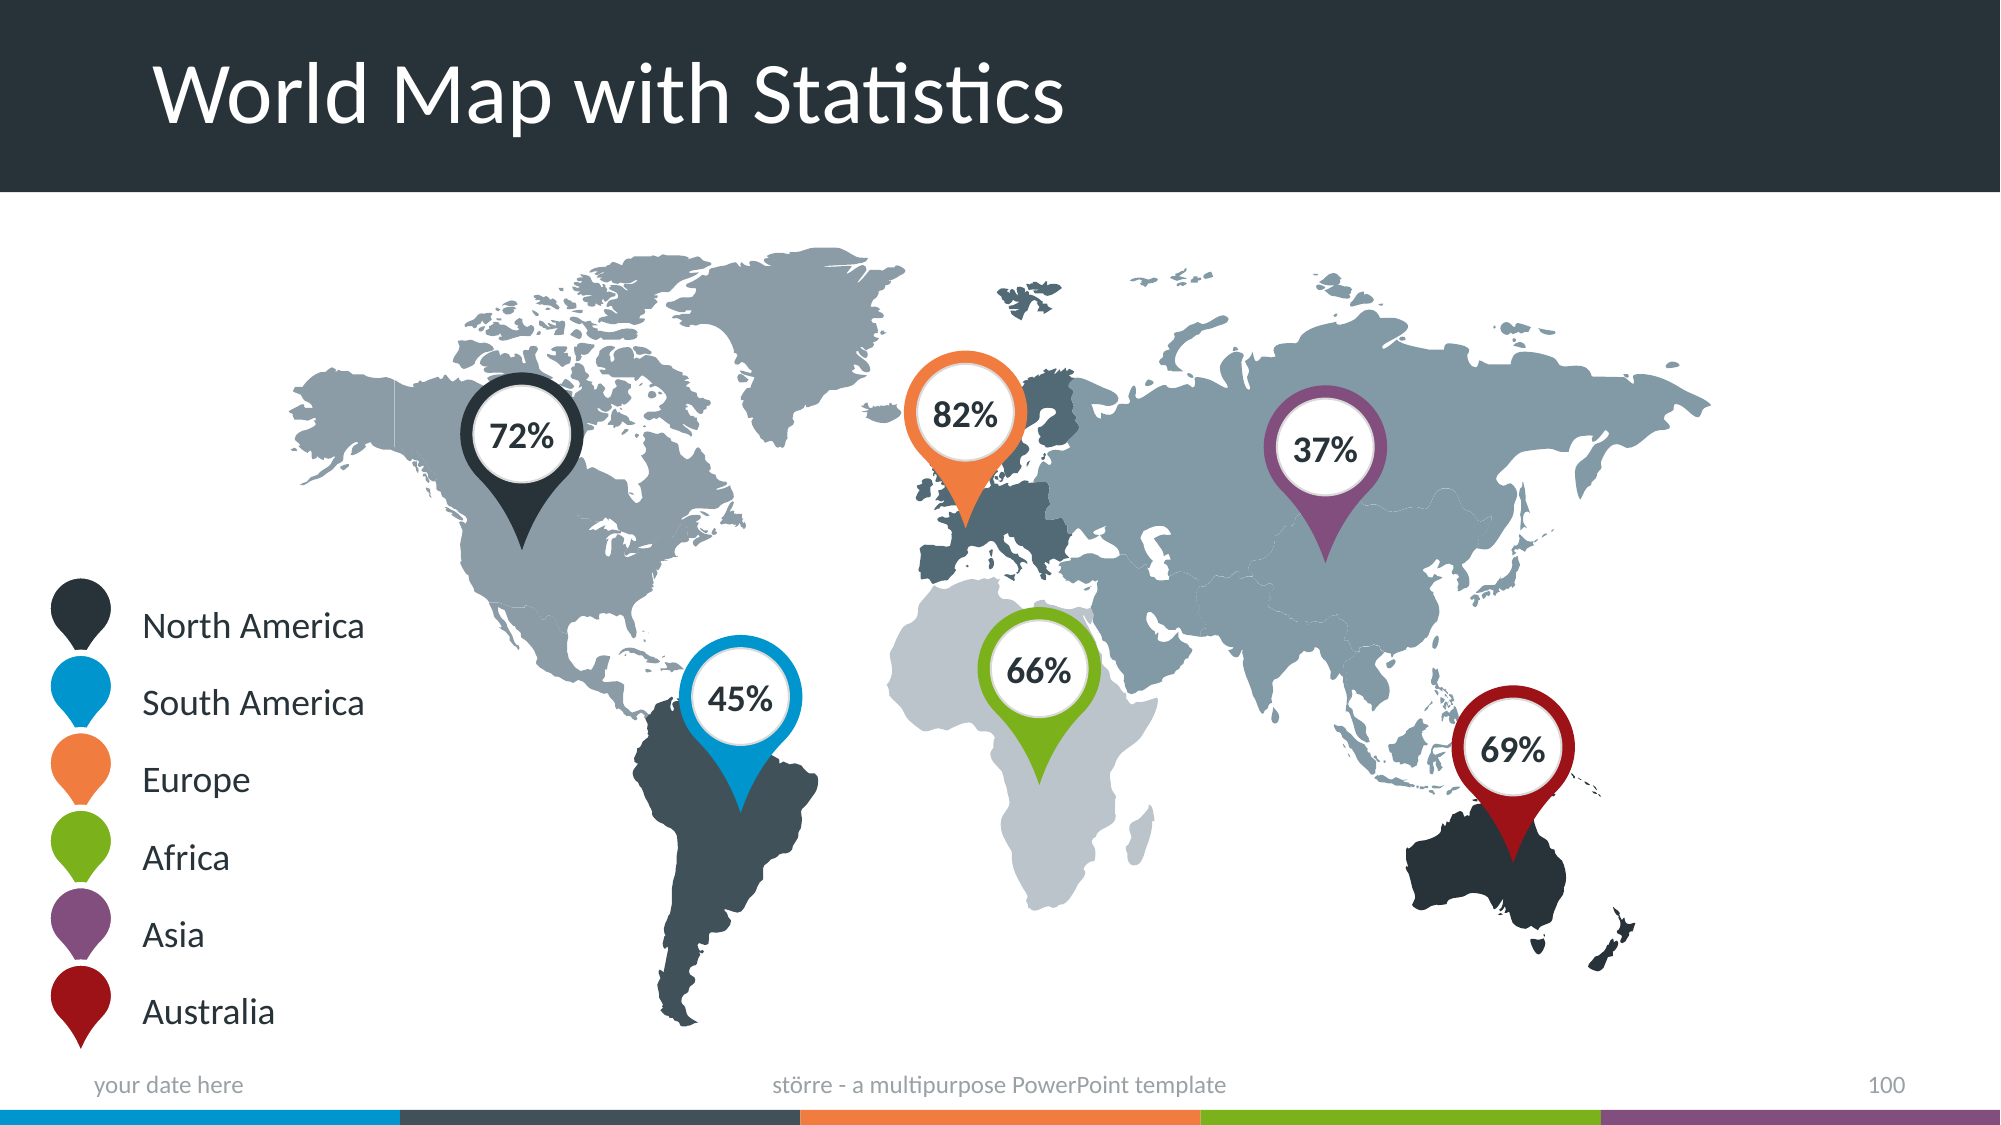

# World Map with Statistics

82%

72%

37%

North America
South America
Europe
Africa
Asia
Australia

66%

45%

69%

your date here
större - a multipurpose PowerPoint template
100